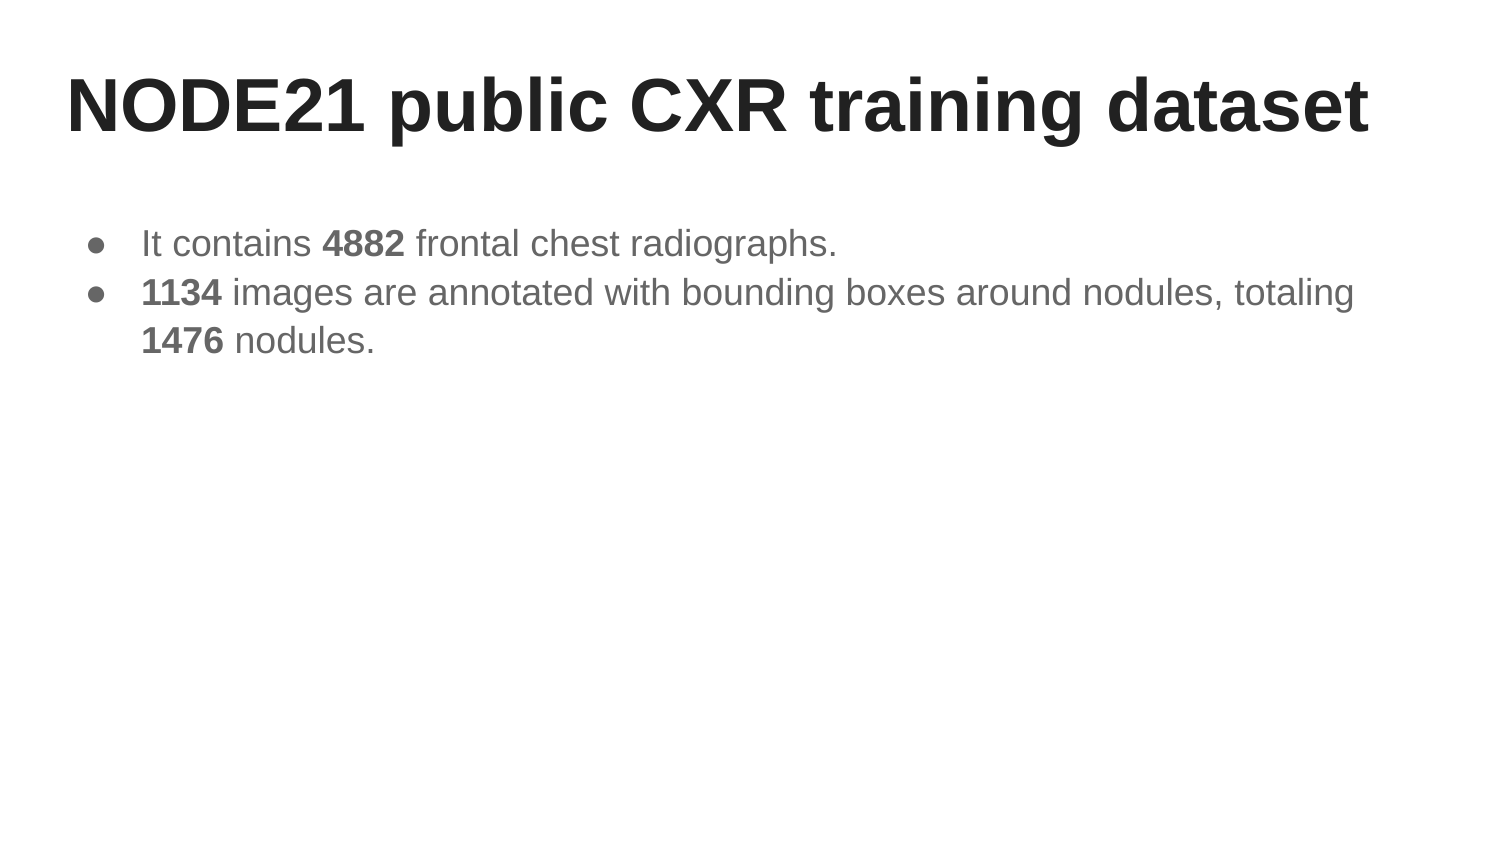

# NODE21 public CXR training dataset
It contains 4882 frontal chest radiographs.
1134 images are annotated with bounding boxes around nodules, totaling 1476 nodules.